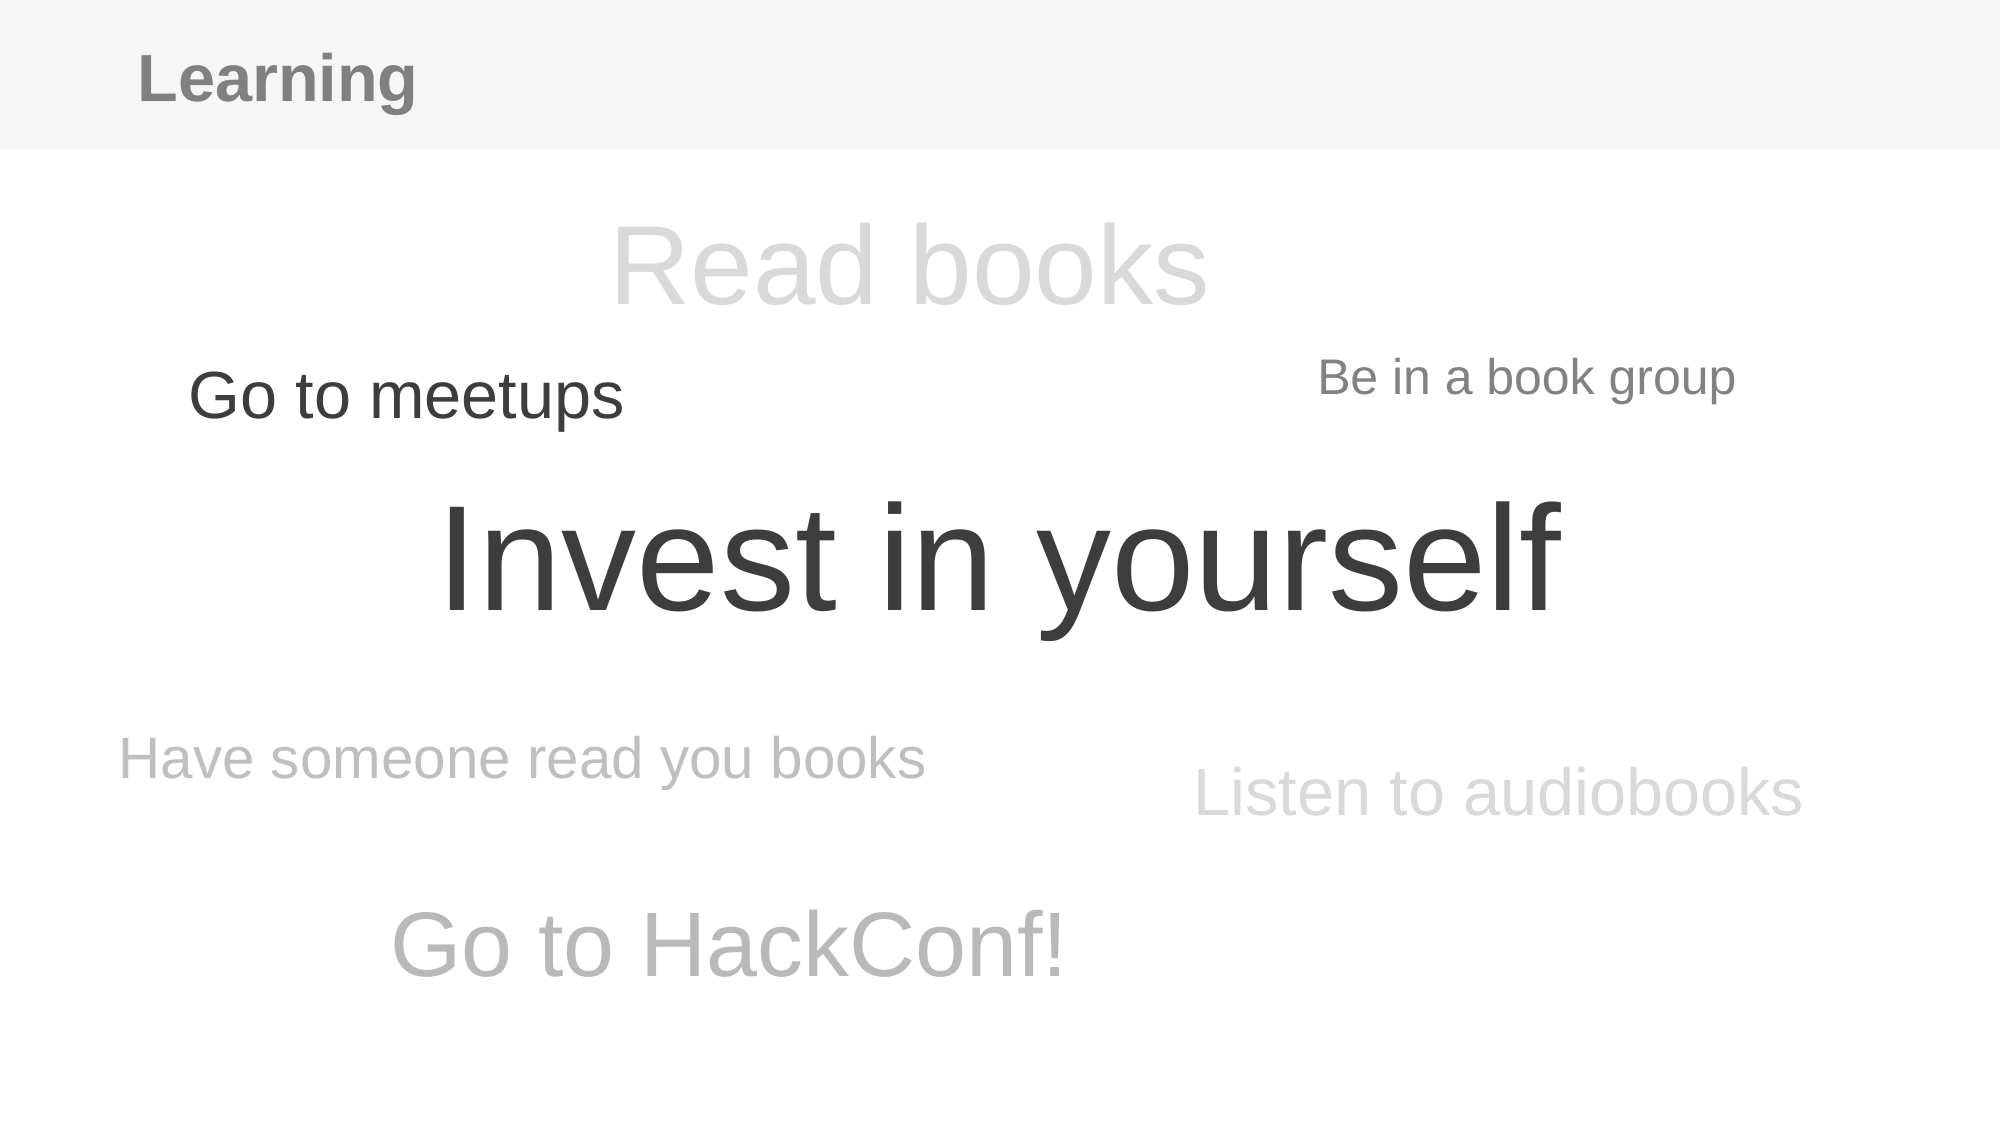

# Learning
Read books
Be in a book group
Go to meetups
Invest in yourself
Have someone read you books
Listen to audiobooks
Go to HackConf!